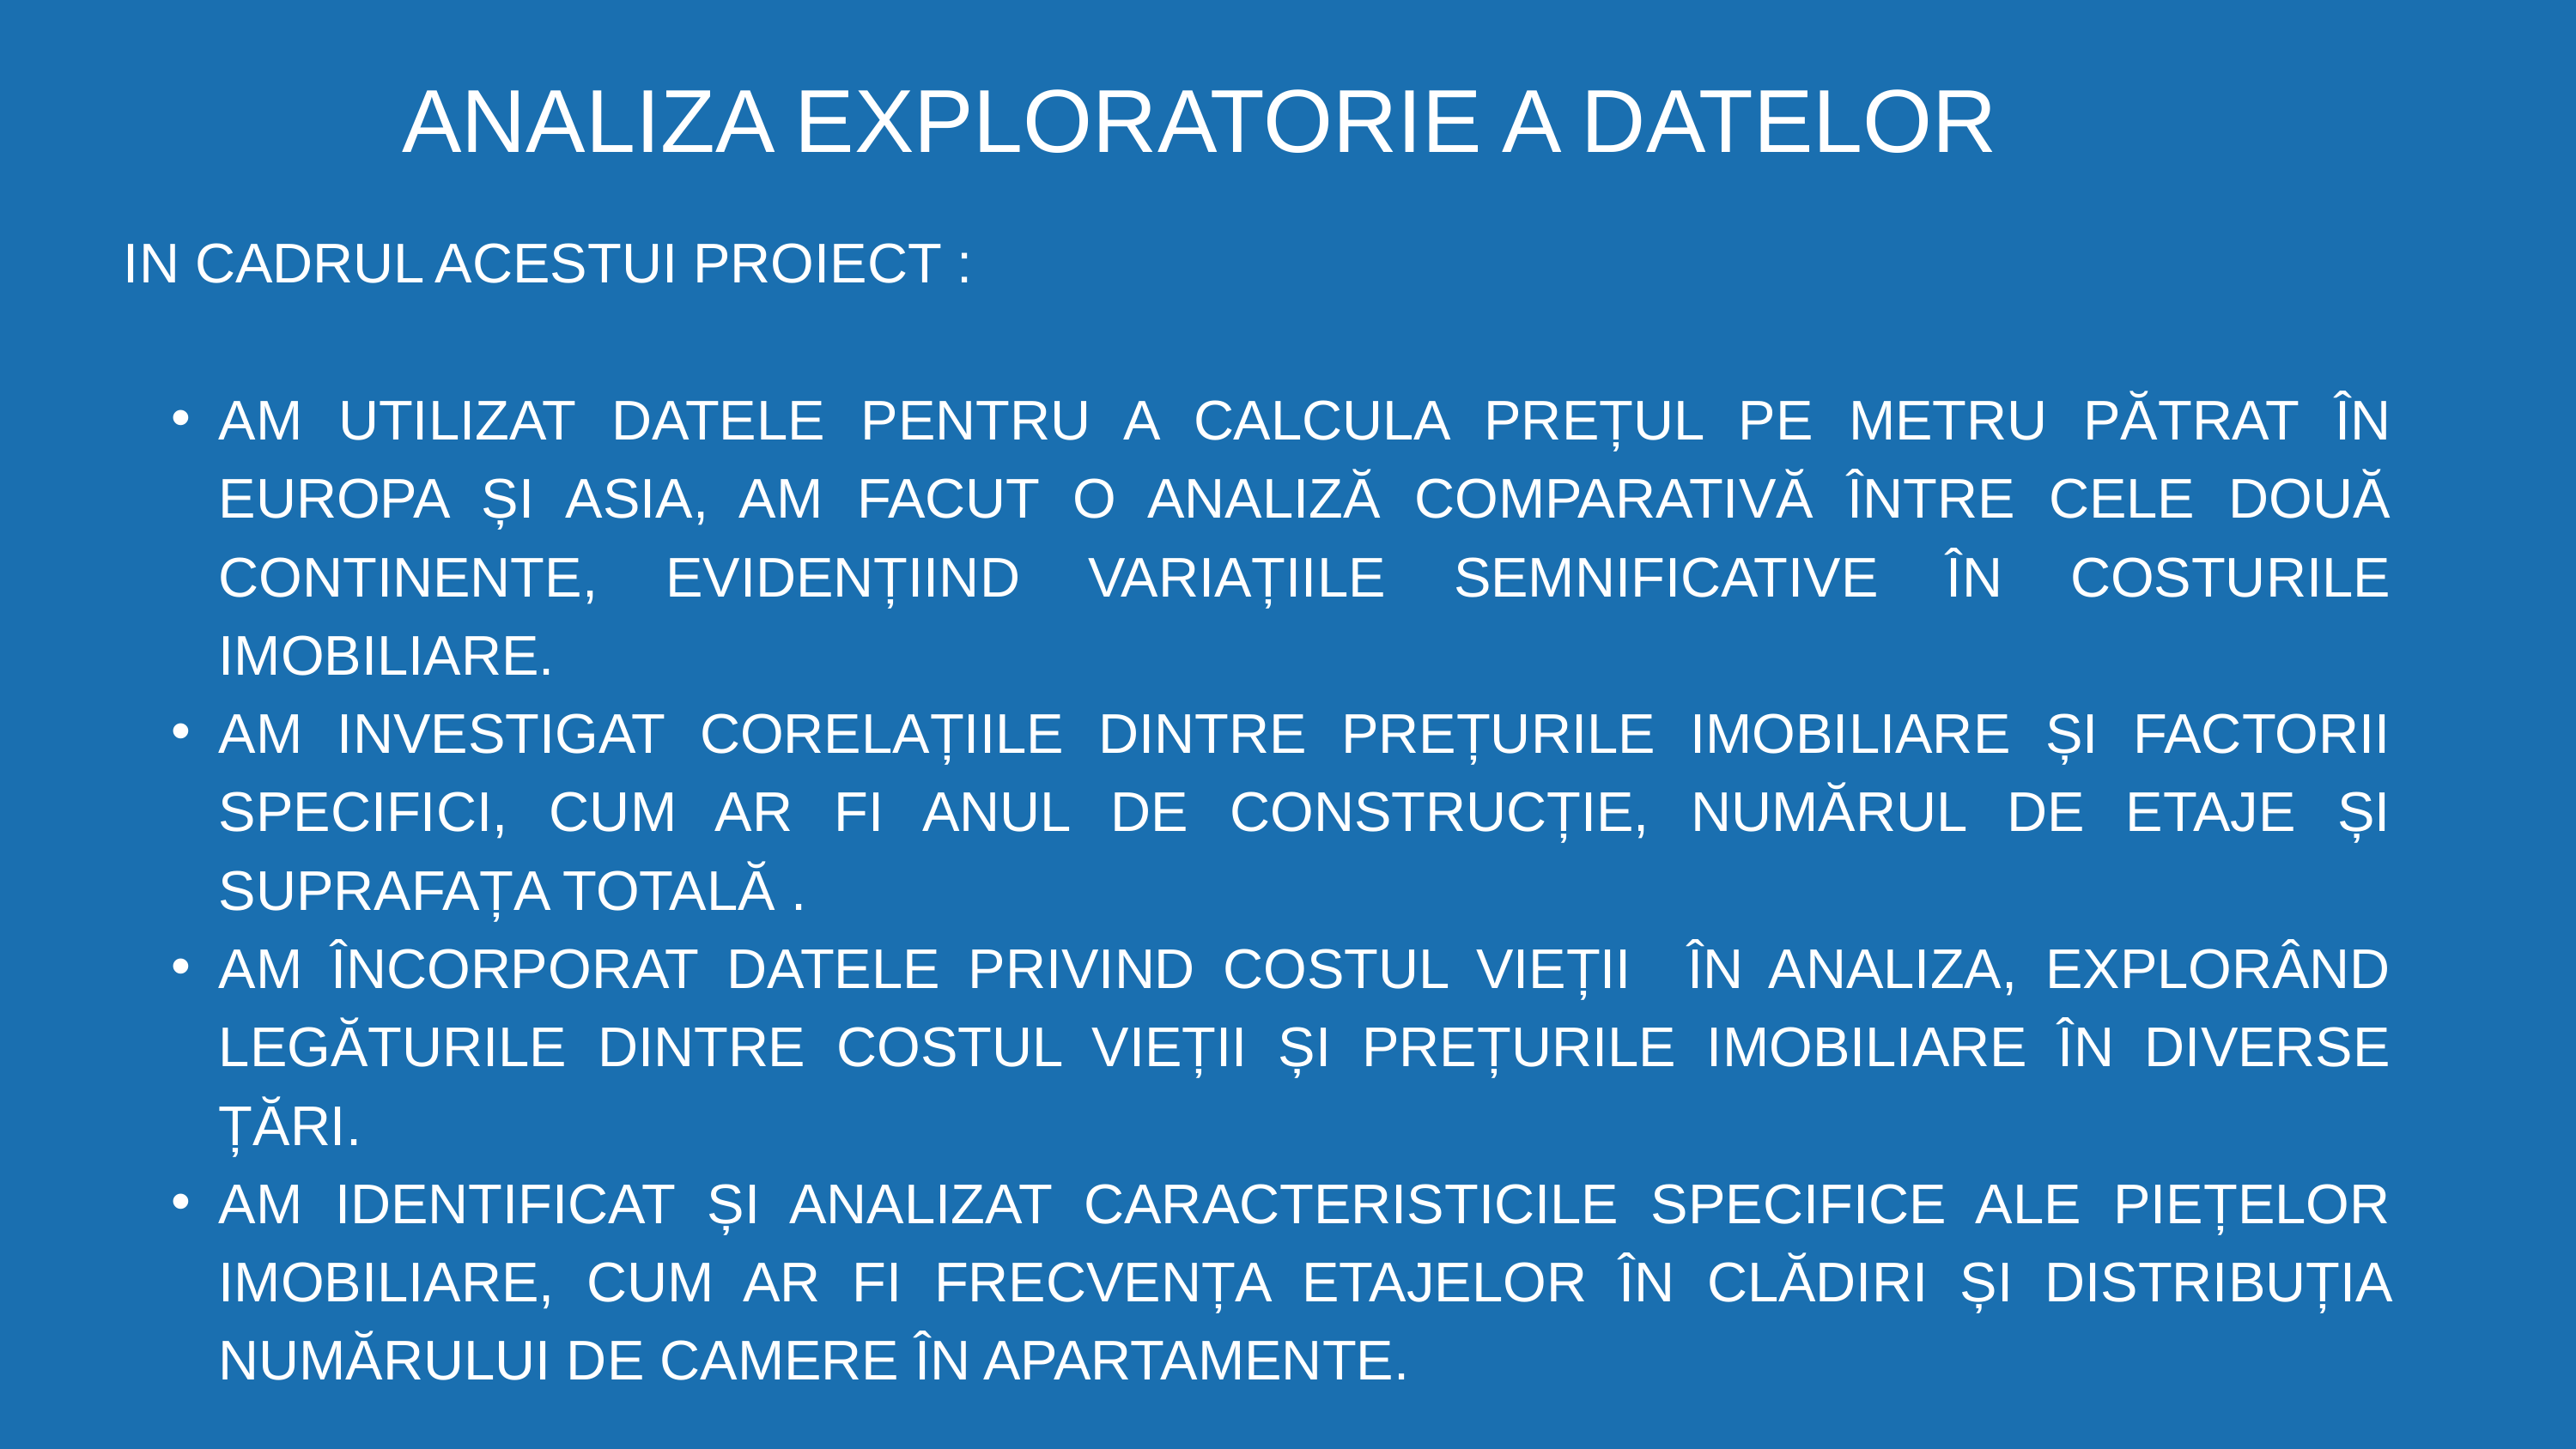

ANALIZA EXPLORATORIE A DATELOR

IN CADRUL ACESTUI PROIECT :

AM UTILIZAT DATELE PENTRU A CALCULA PREȚUL PE METRU PĂTRAT ÎN EUROPA ȘI ASIA, AM FACUT O ANALIZĂ COMPARATIVĂ ÎNTRE CELE DOUĂ CONTINENTE, EVIDENȚIIND VARIAȚIILE SEMNIFICATIVE ÎN COSTURILE IMOBILIARE.
AM INVESTIGAT CORELAȚIILE DINTRE PREȚURILE IMOBILIARE ȘI FACTORII SPECIFICI, CUM AR FI ANUL DE CONSTRUCȚIE, NUMĂRUL DE ETAJE ȘI SUPRAFAȚA TOTALĂ .
AM ÎNCORPORAT DATELE PRIVIND COSTUL VIEȚII  ÎN ANALIZA, EXPLORÂND LEGĂTURILE DINTRE COSTUL VIEȚII ȘI PREȚURILE IMOBILIARE ÎN DIVERSE ȚĂRI.
AM IDENTIFICAT ȘI ANALIZAT CARACTERISTICILE SPECIFICE ALE PIEȚELOR IMOBILIARE, CUM AR FI FRECVENȚA ETAJELOR ÎN CLĂDIRI ȘI DISTRIBUȚIA NUMĂRULUI DE CAMERE ÎN APARTAMENTE.